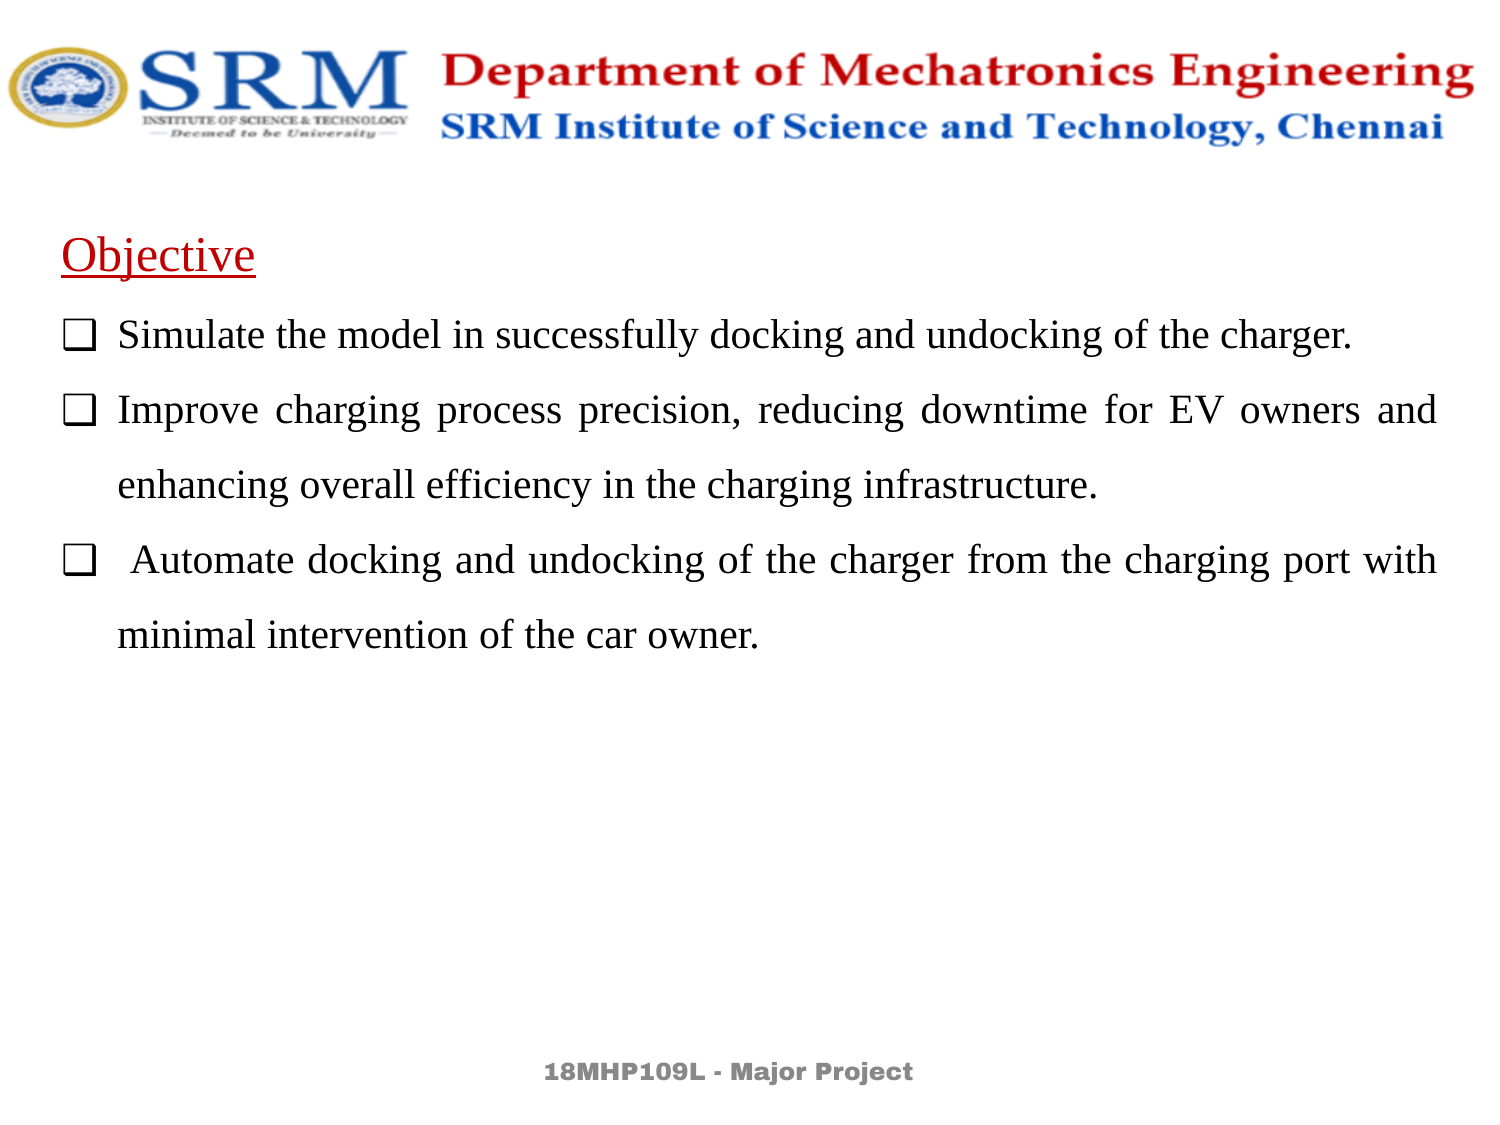

Objective
Simulate the model in successfully docking and undocking of the charger.
Improve charging process precision, reducing downtime for EV owners and enhancing overall efficiency in the charging infrastructure.
 Automate docking and undocking of the charger from the charging port with minimal intervention of the car owner.
18MHP109L - Major Project